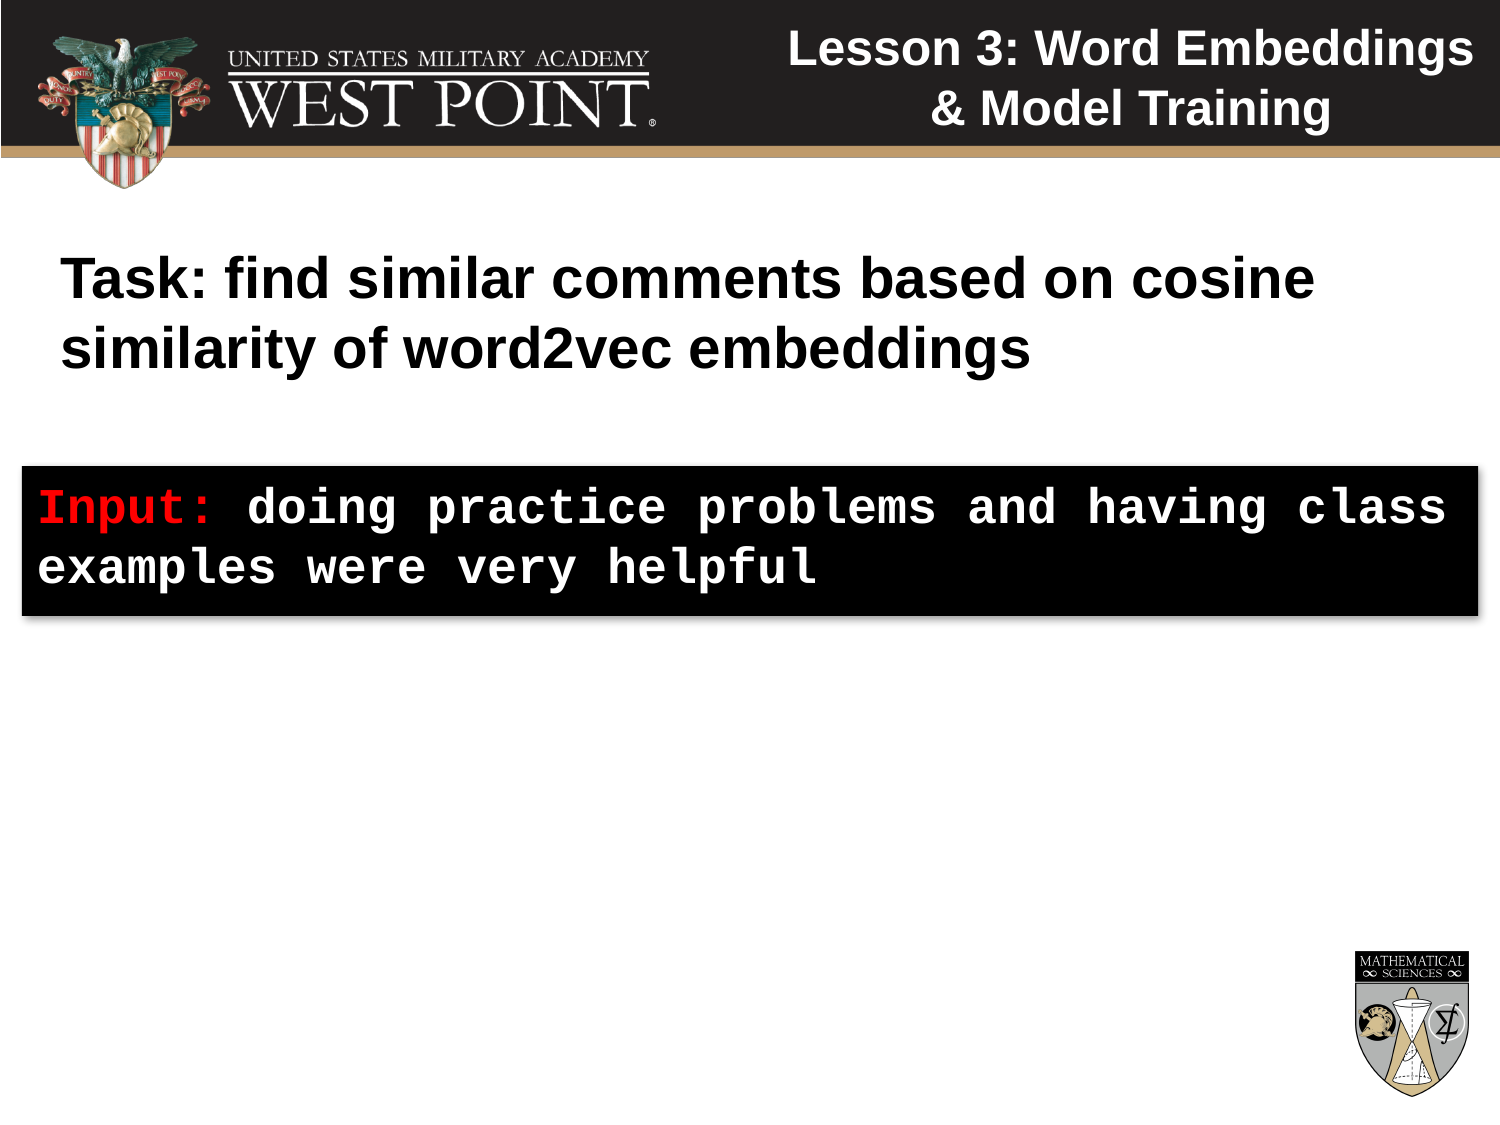

Lesson 3: Word Embeddings & Model Training
Task: find similar comments based on cosine similarity of word2vec embeddings
Input: doing practice problems and having class examples were very helpful